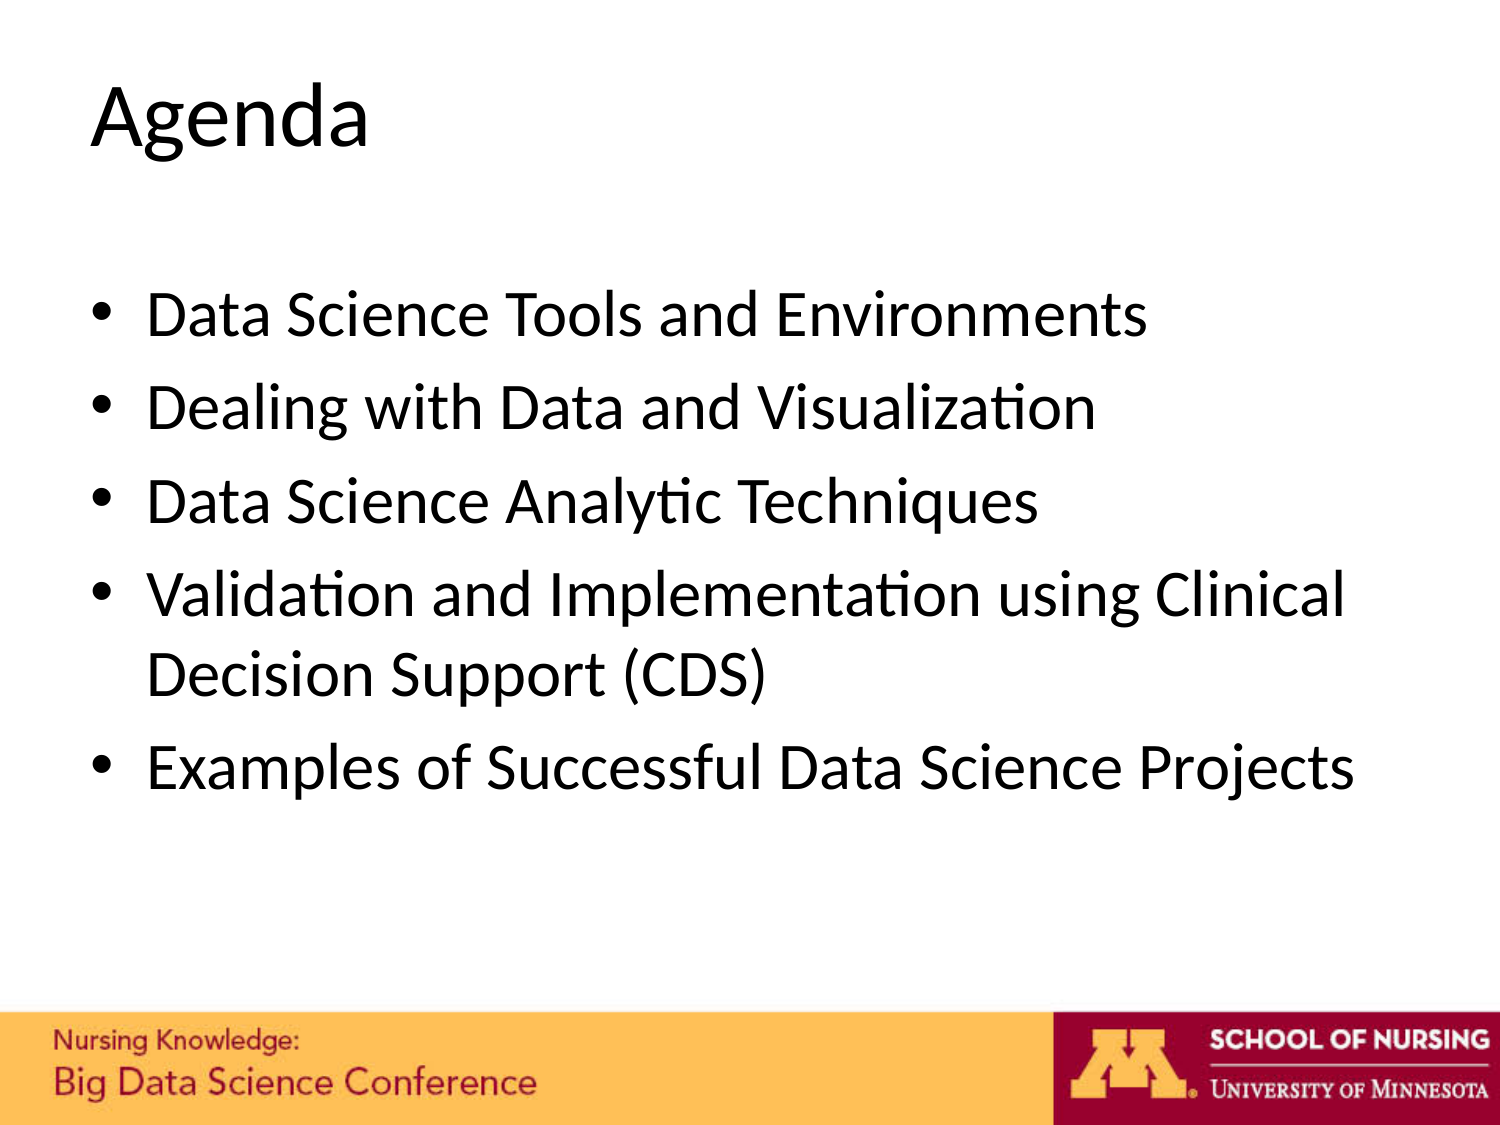

# Agenda
Data Science Tools and Environments
Dealing with Data and Visualization
Data Science Analytic Techniques
Validation and Implementation using Clinical Decision Support (CDS)
Examples of Successful Data Science Projects